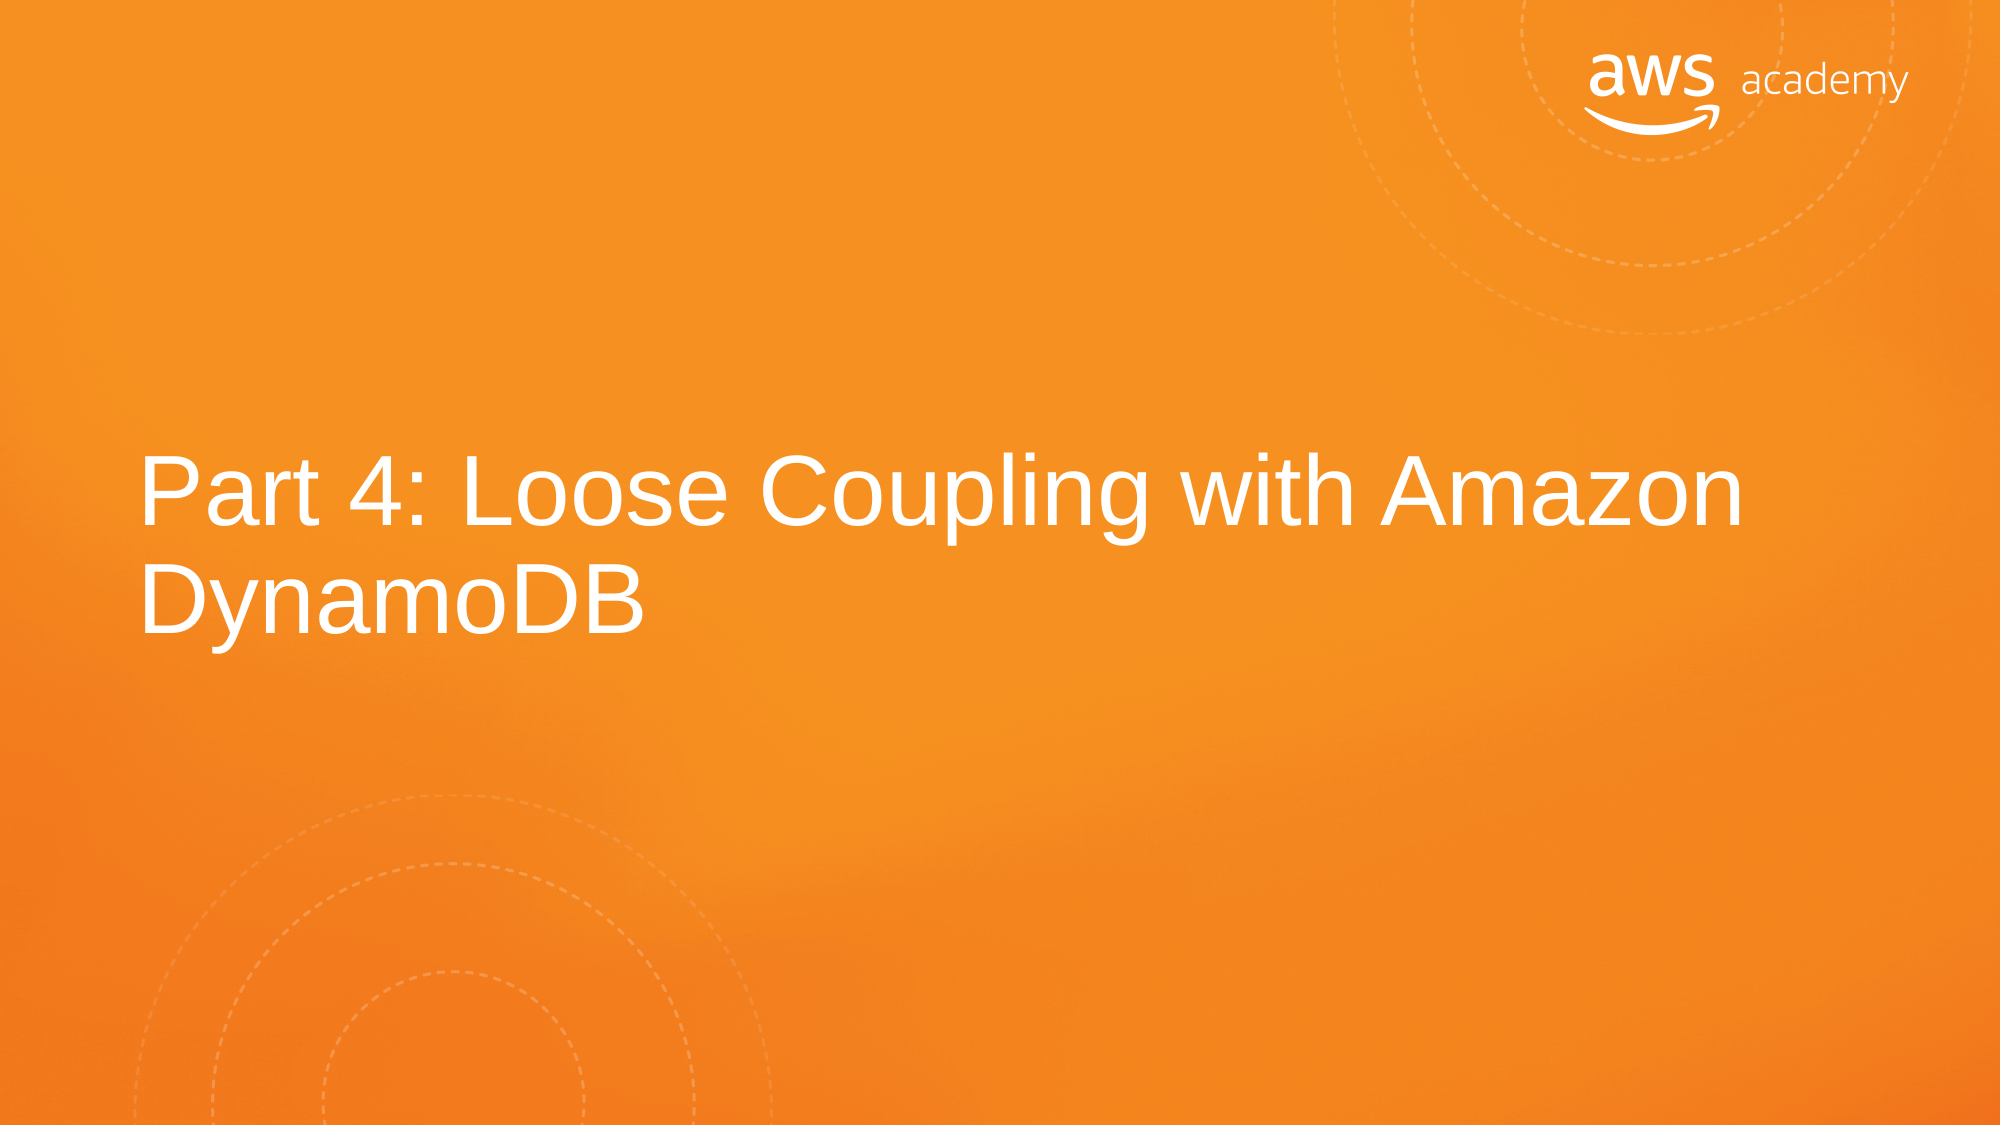

# Part 4: Loose Coupling with Amazon DynamoDB